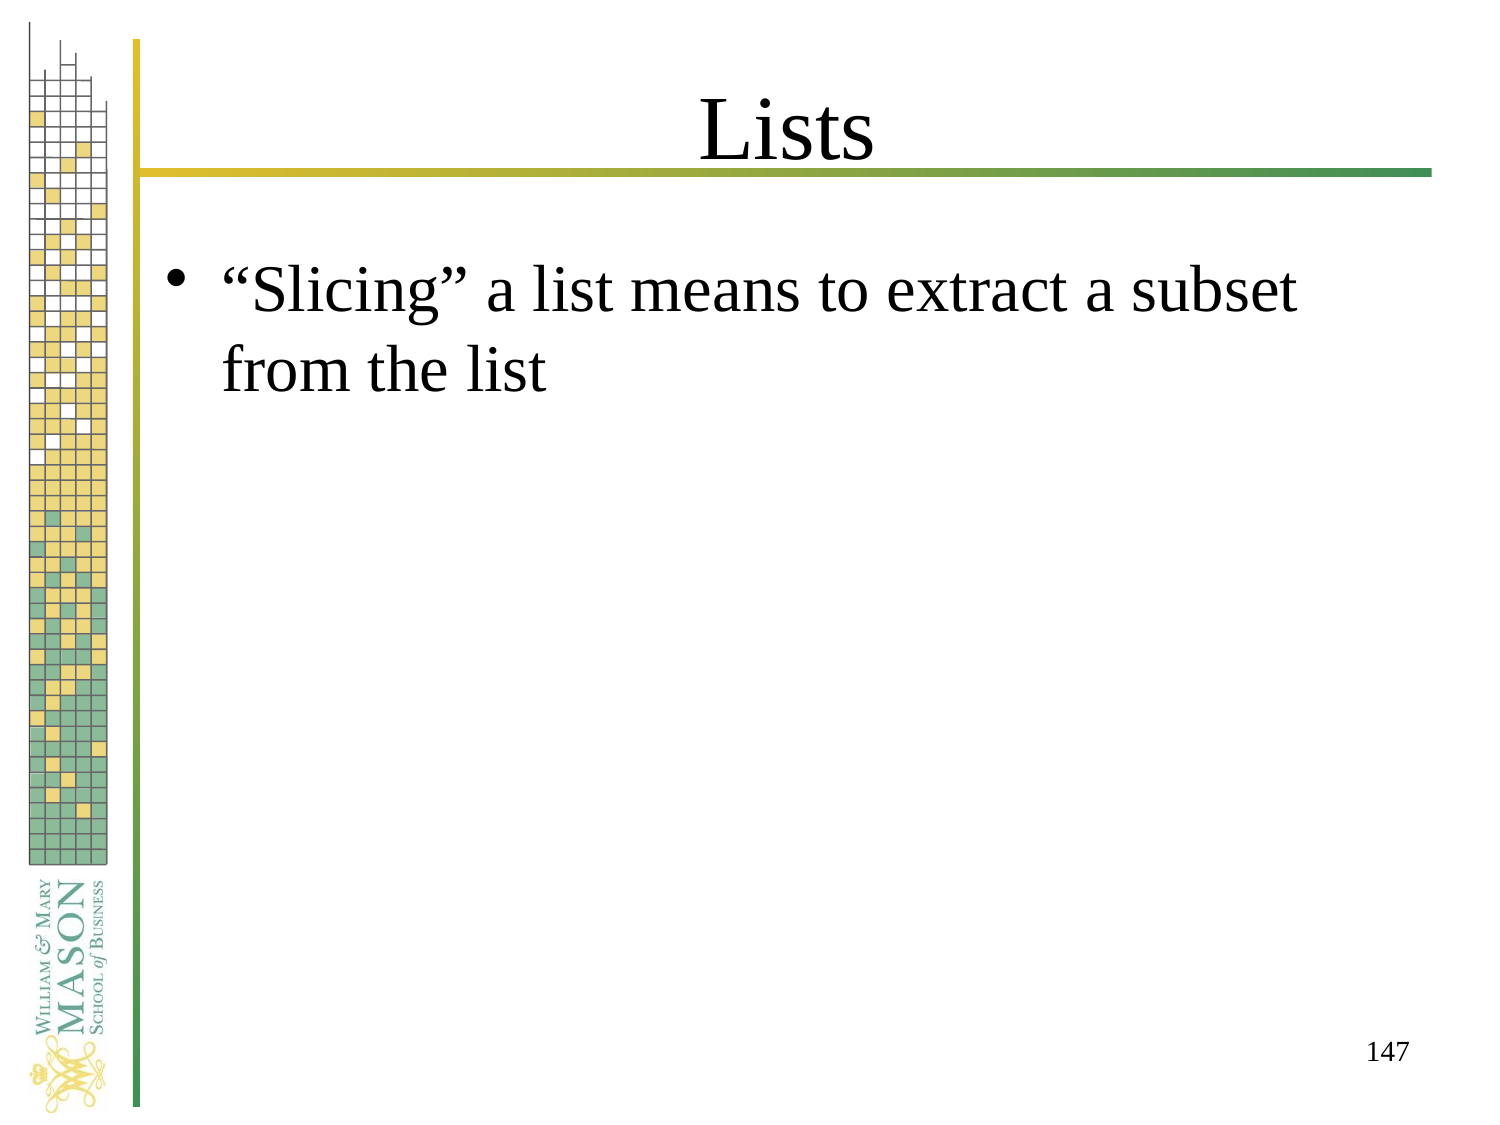

# Lists
“Slicing” a list means to extract a subset from the list
147